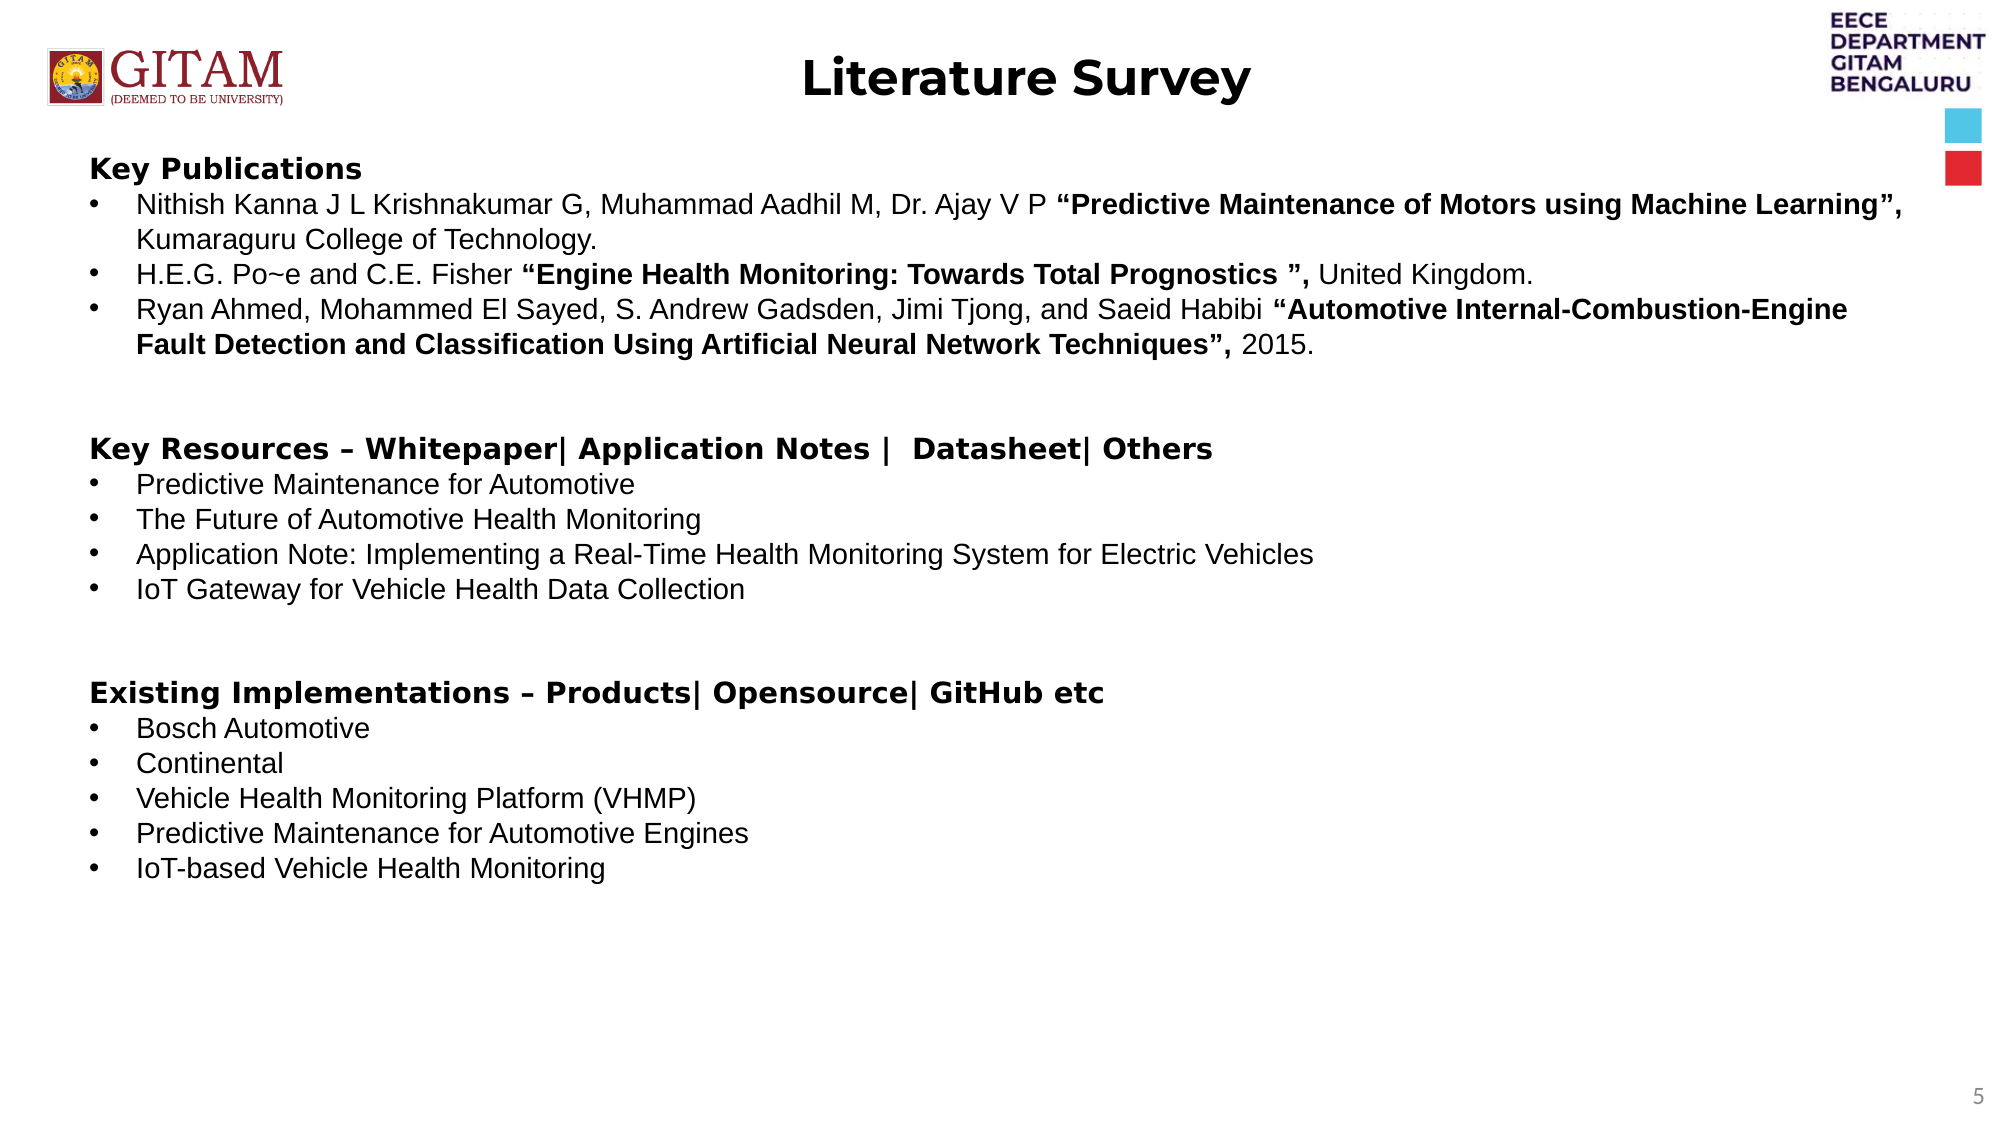

Literature Survey
Key Publications
Nithish Kanna J L Krishnakumar G, Muhammad Aadhil M, Dr. Ajay V P “Predictive Maintenance of Motors using Machine Learning”, Kumaraguru College of Technology.
H.E.G. Po~e and C.E. Fisher “Engine Health Monitoring: Towards Total Prognostics ”, United Kingdom.
Ryan Ahmed, Mohammed El Sayed, S. Andrew Gadsden, Jimi Tjong, and Saeid Habibi “Automotive Internal-Combustion-Engine Fault Detection and Classification Using Artificial Neural Network Techniques”, 2015.

Key Resources – Whitepaper| Application Notes |  Datasheet| Others
Predictive Maintenance for Automotive
The Future of Automotive Health Monitoring
Application Note: Implementing a Real-Time Health Monitoring System for Electric Vehicles
IoT Gateway for Vehicle Health Data Collection

Existing Implementations – Products| Opensource| GitHub etc
Bosch Automotive
Continental
Vehicle Health Monitoring Platform (VHMP)
Predictive Maintenance for Automotive Engines
IoT-based Vehicle Health Monitoring

5